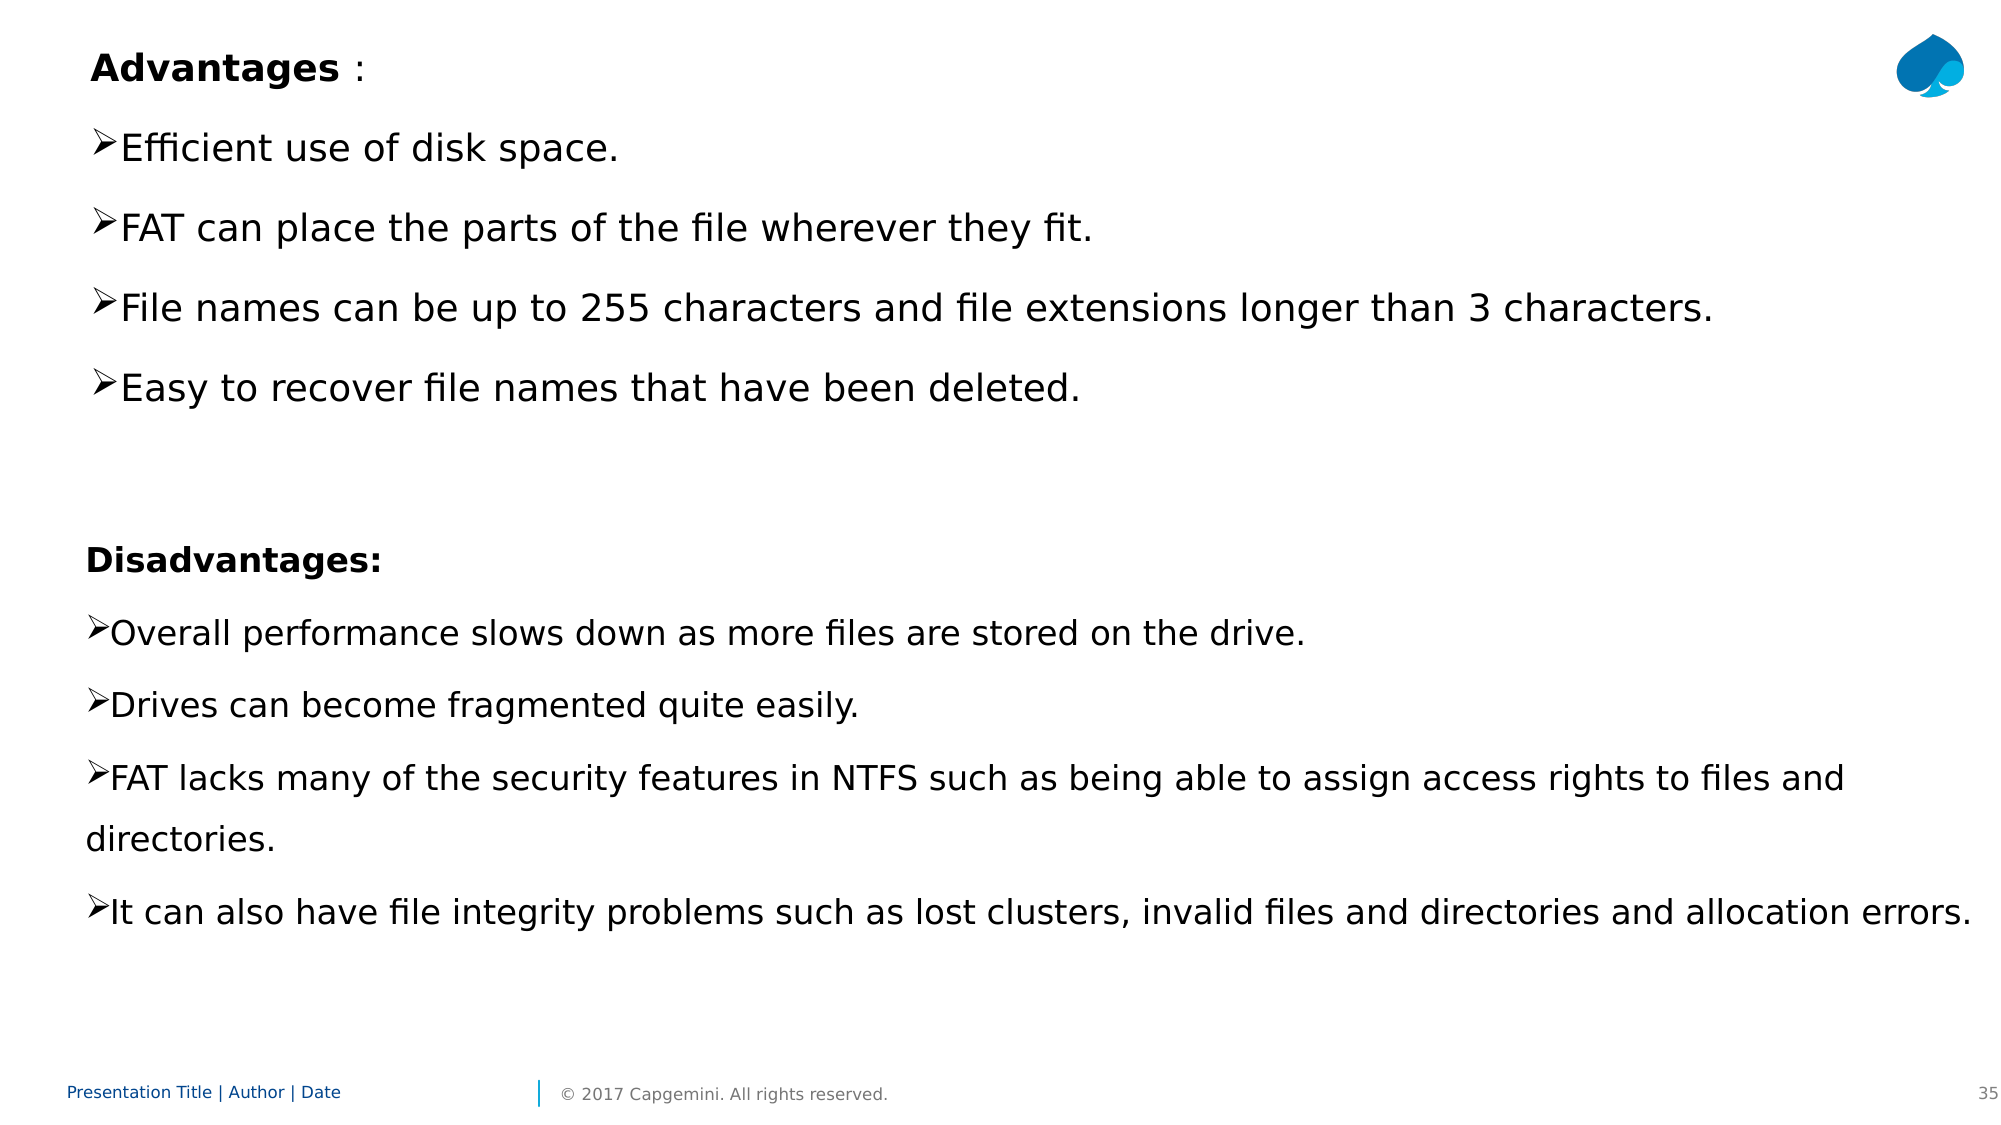

Advantages :
Efficient use of disk space.
FAT can place the parts of the file wherever they fit.
File names can be up to 255 characters and file extensions longer than 3 characters.
Easy to recover file names that have been deleted.
Disadvantages:
Overall performance slows down as more files are stored on the drive.
Drives can become fragmented quite easily.
FAT lacks many of the security features in NTFS such as being able to assign access rights to files and directories.
It can also have file integrity problems such as lost clusters, invalid files and directories and allocation errors.